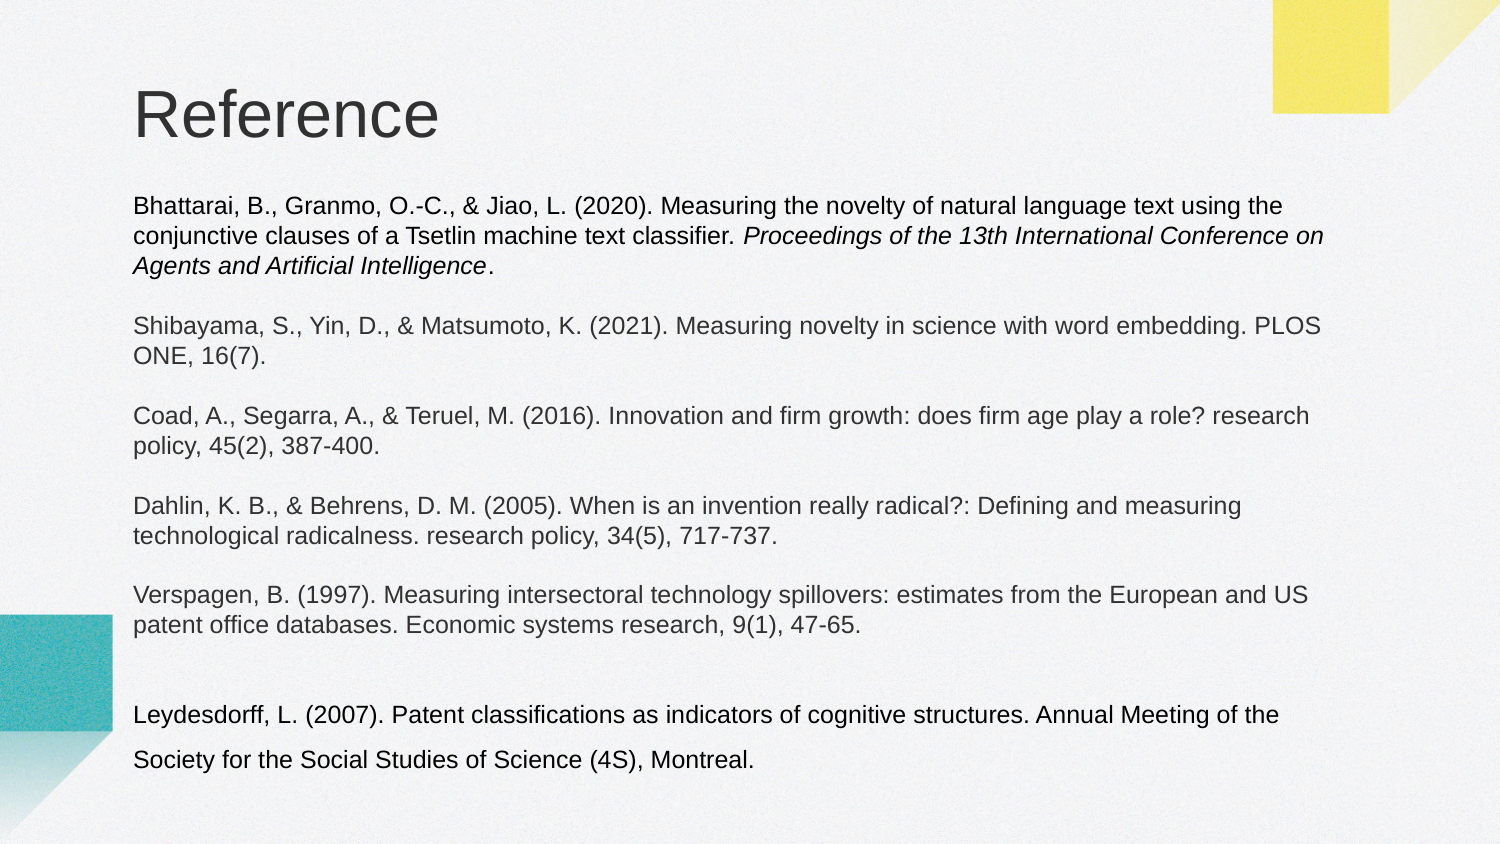

# Reference
Bhattarai, B., Granmo, O.-C., & Jiao, L. (2020). Measuring the novelty of natural language text using the conjunctive clauses of a Tsetlin machine text classifier. Proceedings of the 13th International Conference on Agents and Artificial Intelligence.

Shibayama, S., Yin, D., & Matsumoto, K. (2021). Measuring novelty in science with word embedding. PLOS ONE, 16(7).

Coad, A., Segarra, A., & Teruel, M. (2016). Innovation and firm growth: does firm age play a role? research policy, 45(2), 387-400.

Dahlin, K. B., & Behrens, D. M. (2005). When is an invention really radical?: Defining and measuring technological radicalness. research policy, 34(5), 717-737.

Verspagen, B. (1997). Measuring intersectoral technology spillovers: estimates from the European and US patent office databases. Economic systems research, 9(1), 47-65.

Leydesdorff, L. (2007). Patent classifications as indicators of cognitive structures. Annual Meeting of the Society for the Social Studies of Science (4S), Montreal.